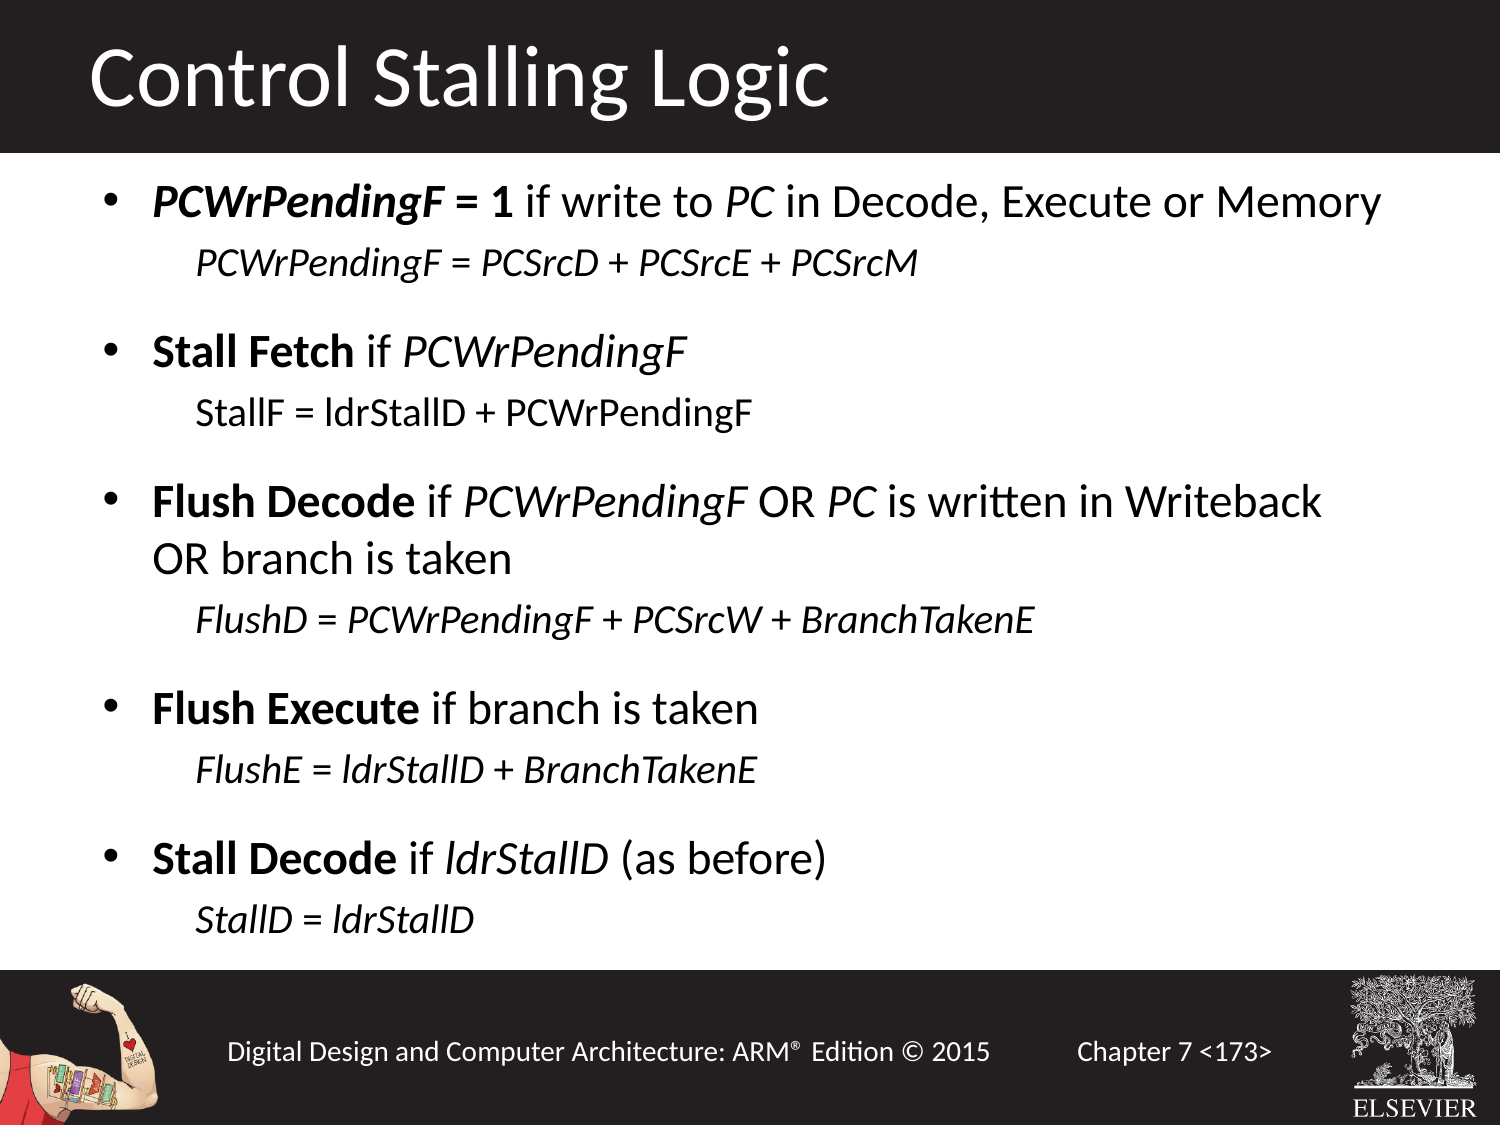

Control Stalling Logic

PCWrPendingF = 1 if write to PC in Decode, Execute or Memory
	PCWrPendingF = PCSrcD + PCSrcE + PCSrcM

Stall Fetch if PCWrPendingF
	StallF = ldrStallD + PCWrPendingF

Flush Decode if PCWrPendingF OR PC is written in Writeback OR branch is taken
	FlushD = PCWrPendingF + PCSrcW + BranchTakenE

Flush Execute if branch is taken
	FlushE = ldrStallD + BranchTakenE

Stall Decode if ldrStallD (as before)
	StallD = ldrStallD